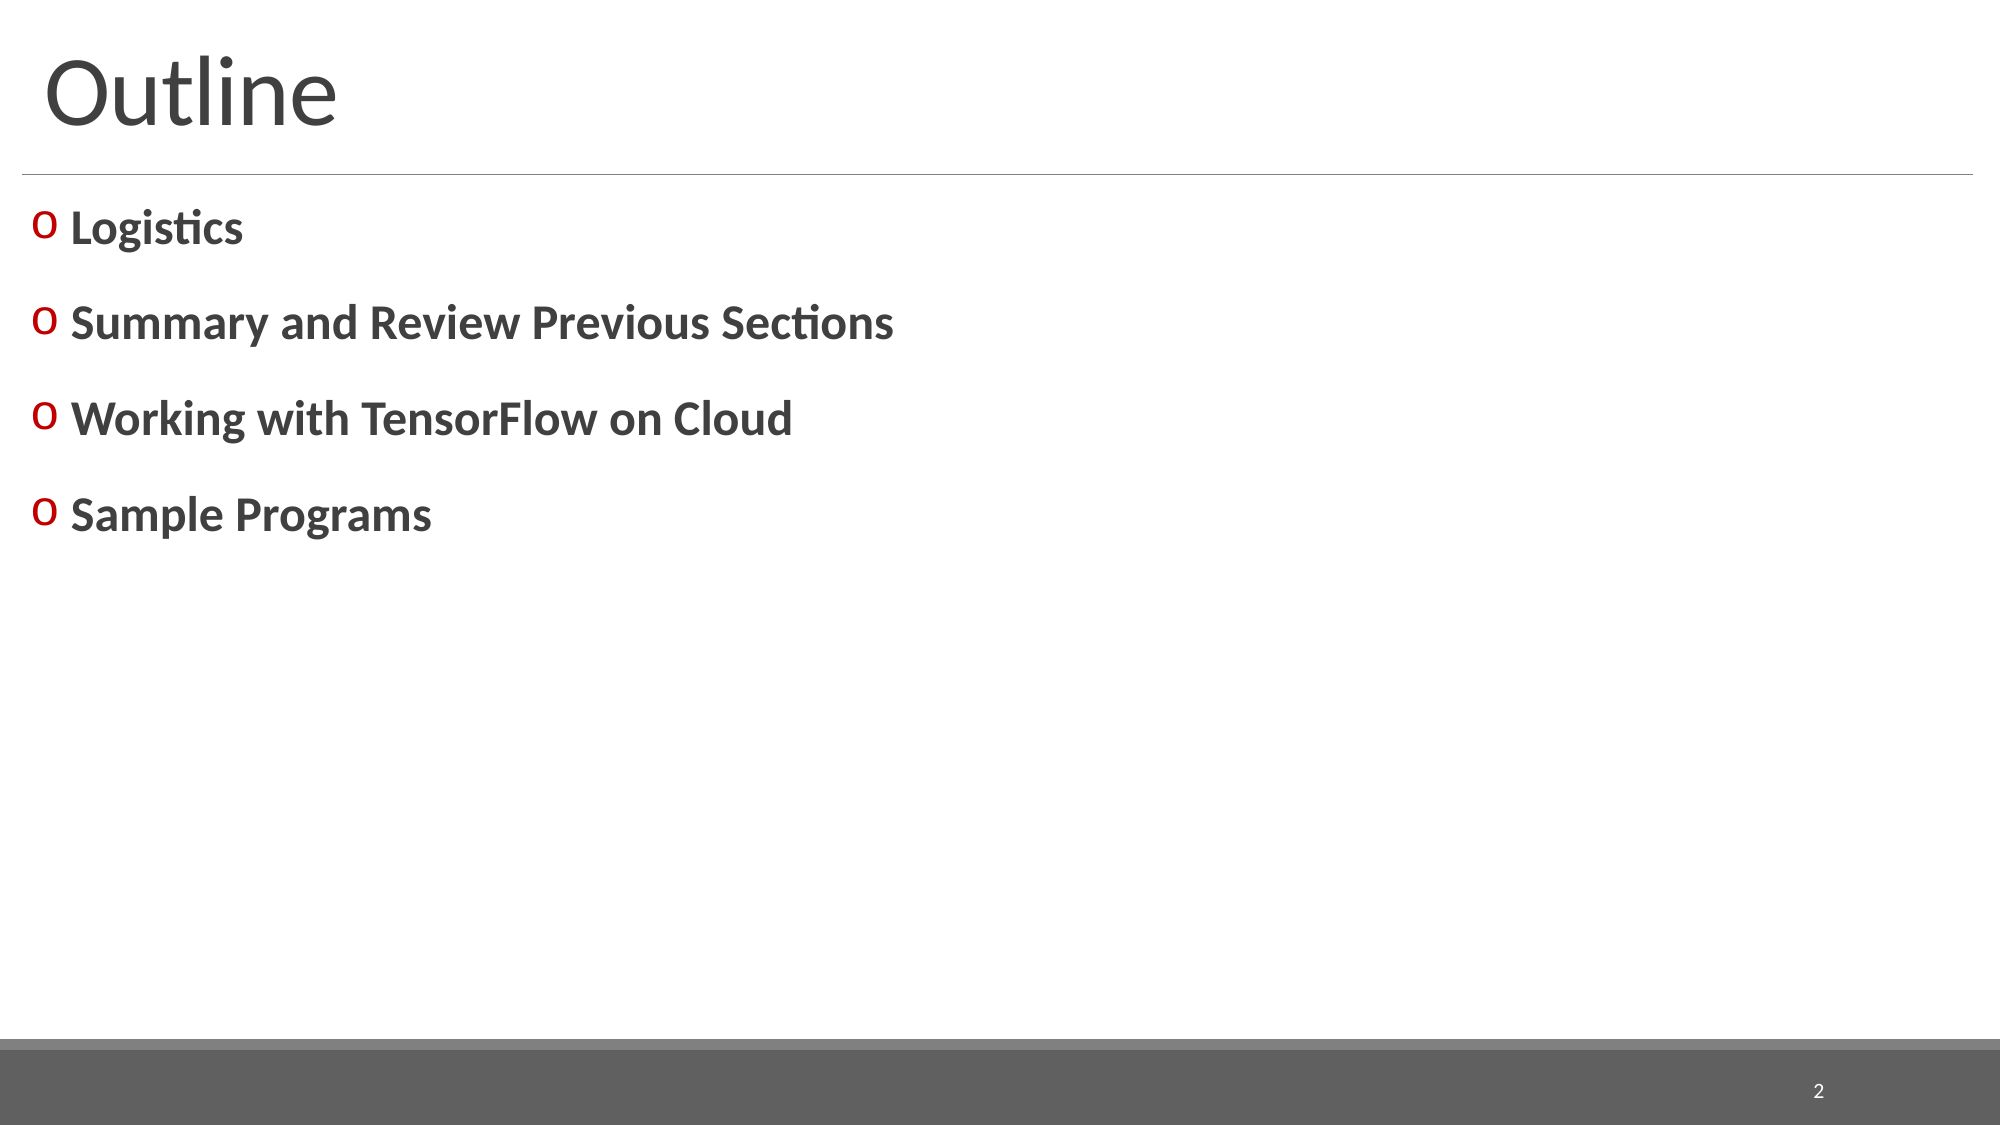

# Outline
 Logistics
 Summary and Review Previous Sections
 Working with TensorFlow on Cloud
 Sample Programs
2